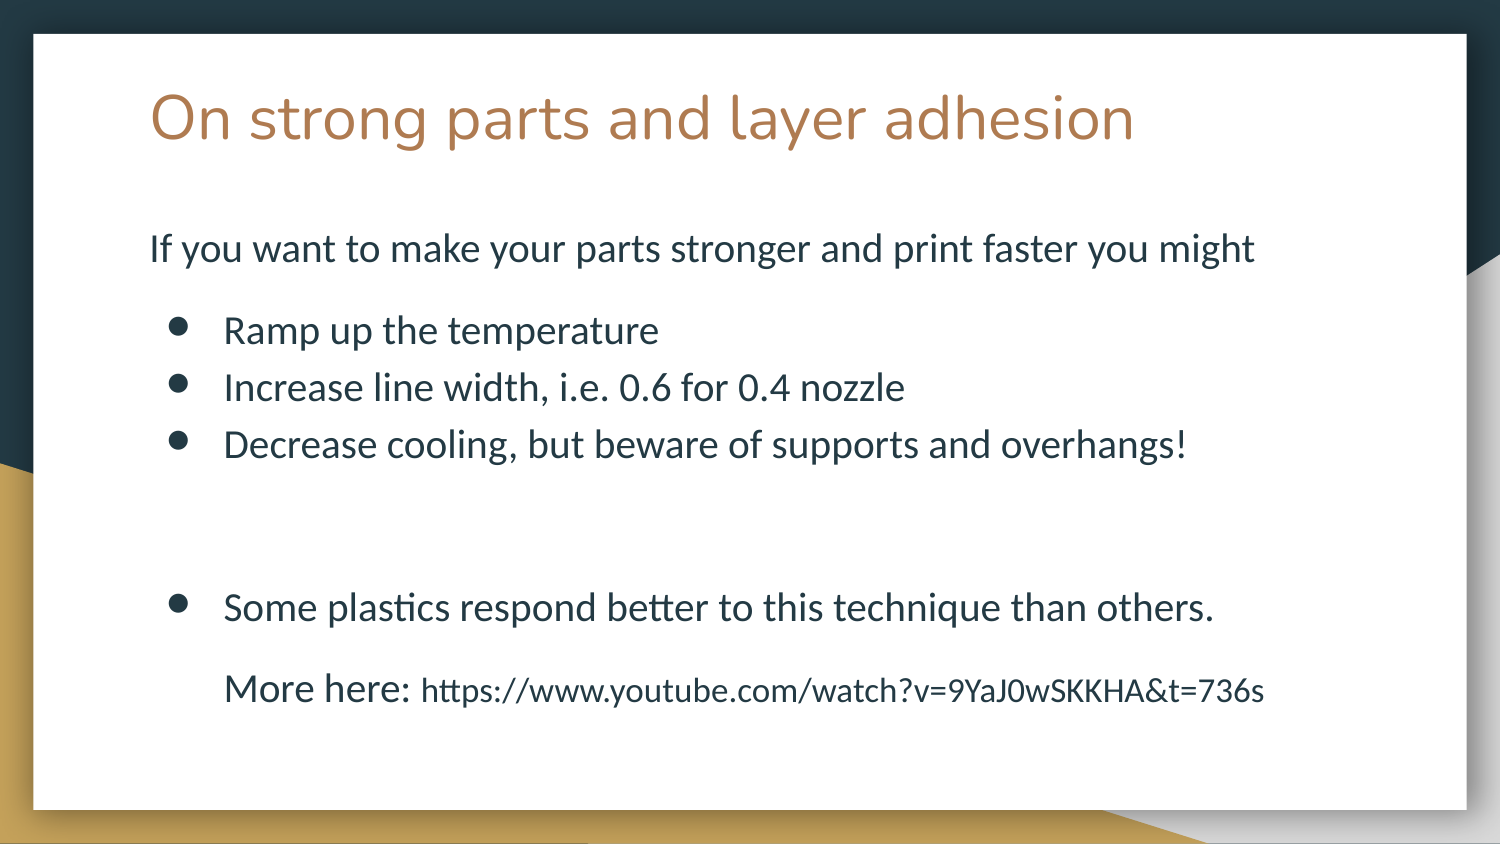

# On strong parts and layer adhesion
If you want to make your parts stronger and print faster you might
Ramp up the temperature
Increase line width, i.e. 0.6 for 0.4 nozzle
Decrease cooling, but beware of supports and overhangs!

Some plastics respond better to this technique than others.
More here: https://www.youtube.com/watch?v=9YaJ0wSKKHA&t=736s